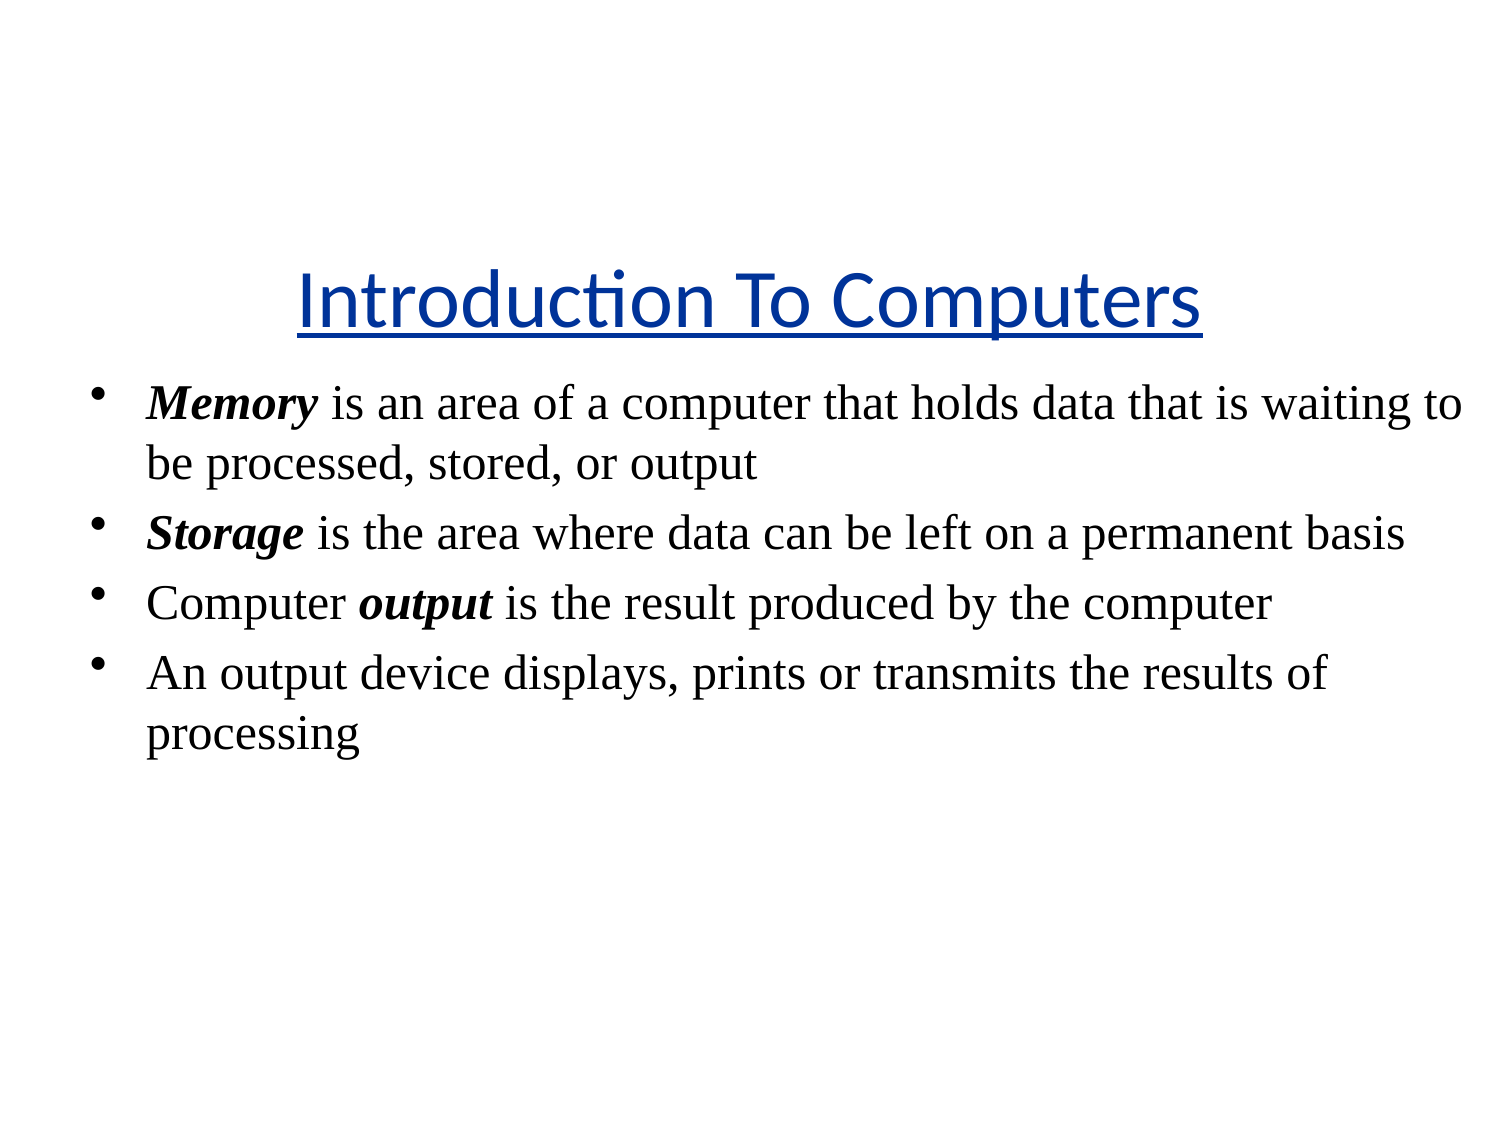

Introduction To Computers
Memory is an area of a computer that holds data that is waiting to be processed, stored, or output
Storage is the area where data can be left on a permanent basis
Computer output is the result produced by the computer
An output device displays, prints or transmits the results of processing